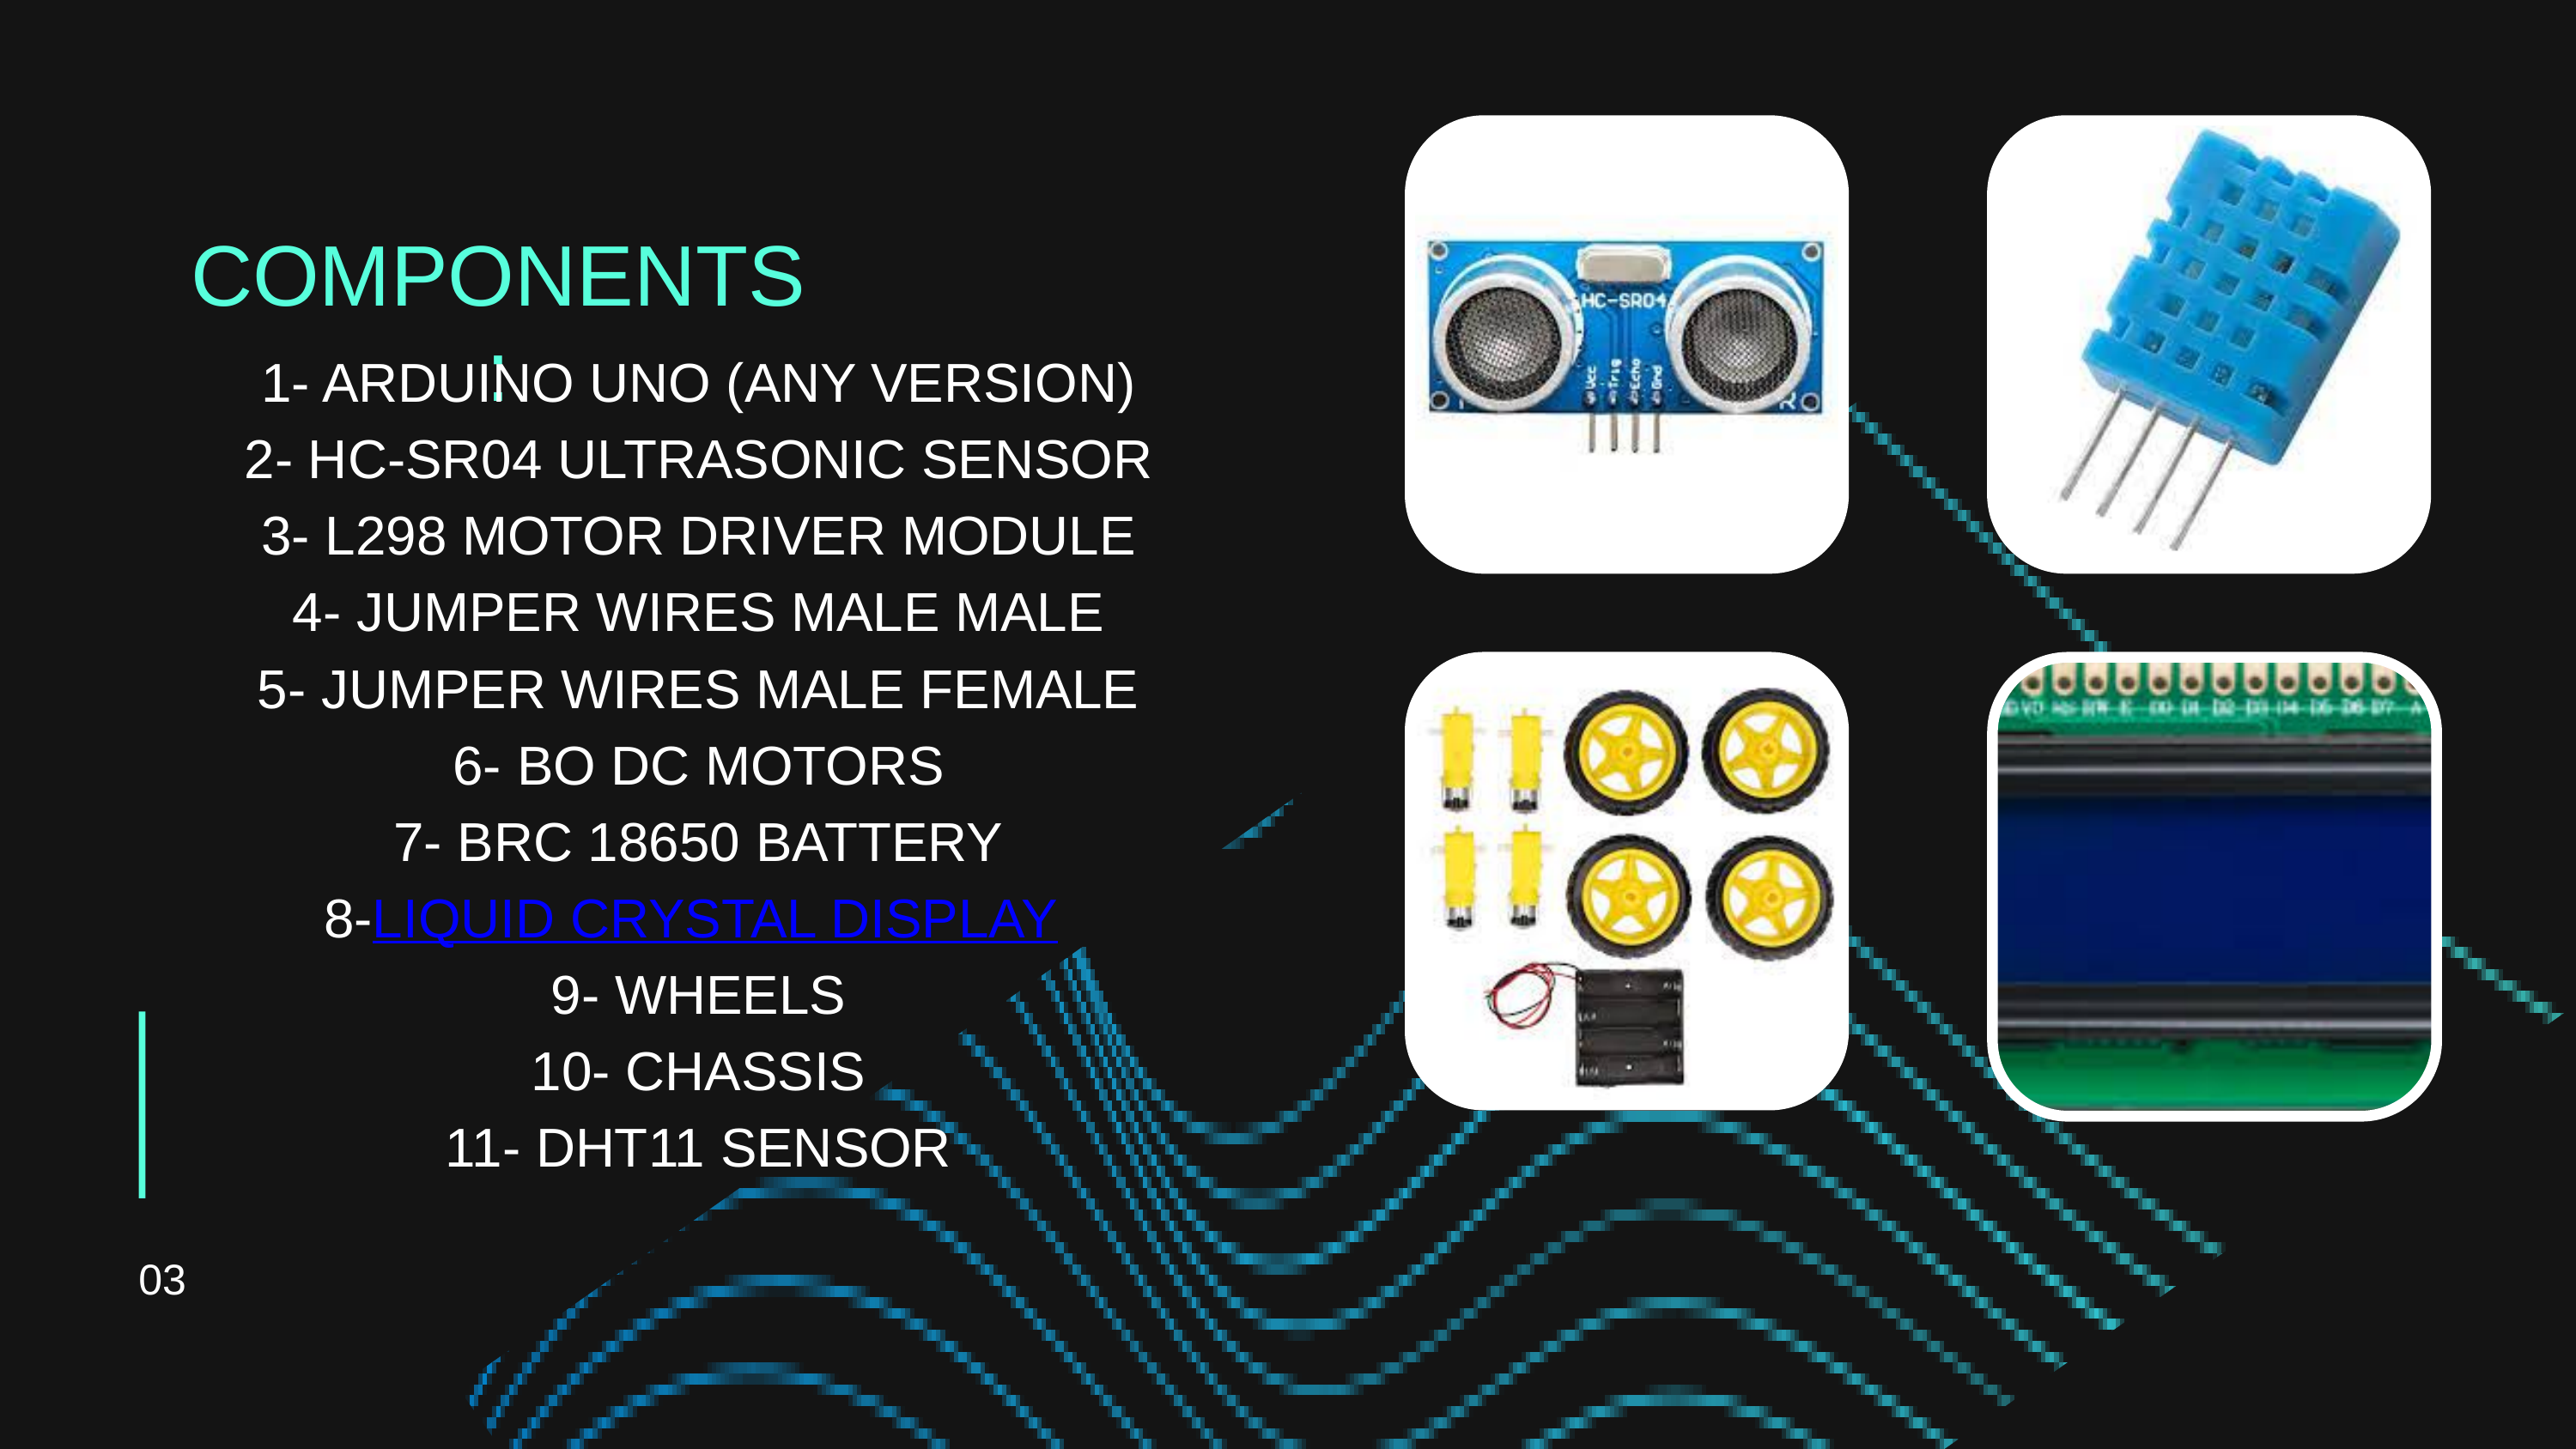

COMPONENTS :
1- ARDUINO UNO (ANY VERSION)
2- HC-SR04 ULTRASONIC SENSOR
3- L298 MOTOR DRIVER MODULE
4- JUMPER WIRES MALE MALE
5- JUMPER WIRES MALE FEMALE
6- BO DC MOTORS
7- BRC 18650 BATTERY
8-LIQUID CRYSTAL DISPLAY
9- WHEELS
10- CHASSIS
11- DHT11 SENSOR

03